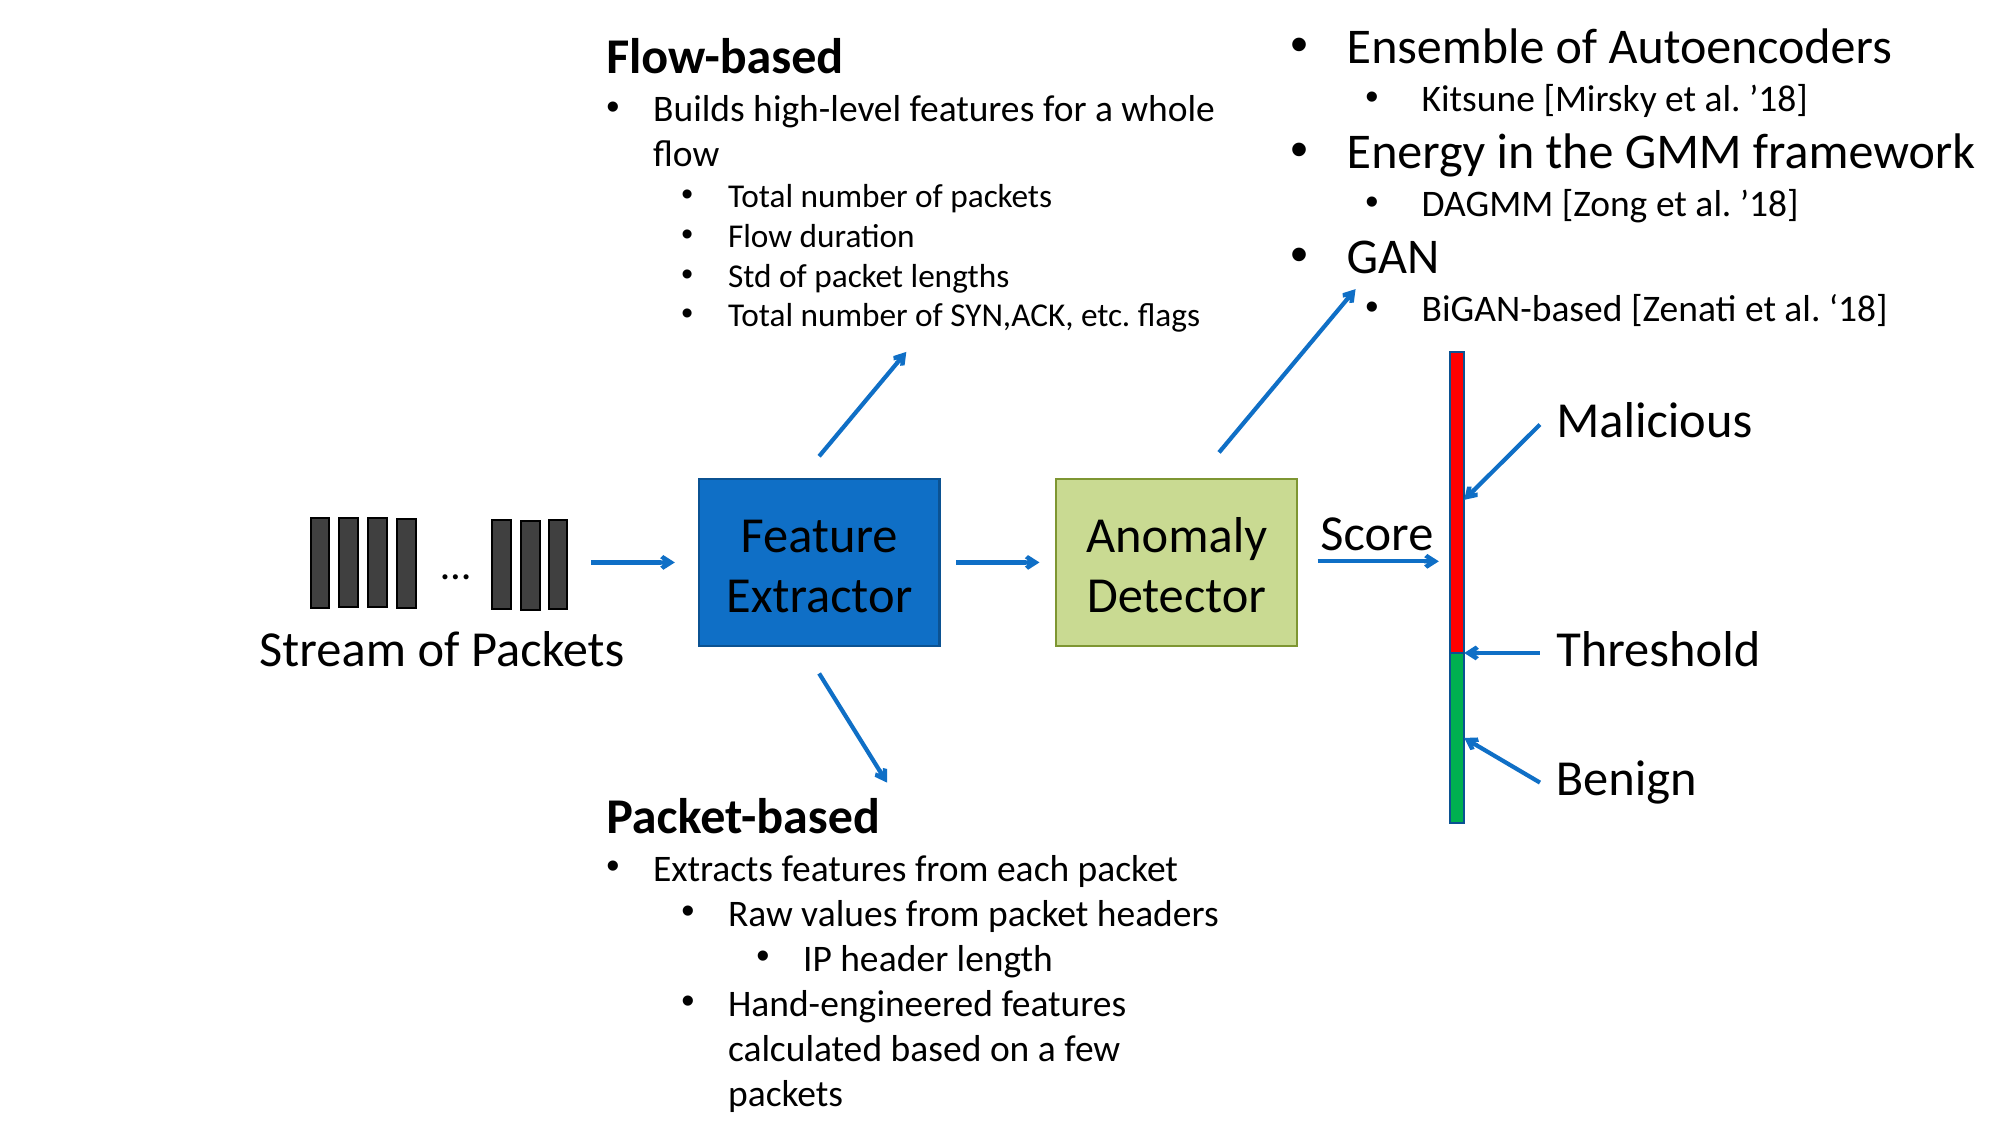

Ensemble of Autoencoders
Kitsune [Mirsky et al. ’18]
Energy in the GMM framework
DAGMM [Zong et al. ’18]
GAN
BiGAN-based [Zenati et al. ‘18]
Flow-based
Builds high-level features for a whole flow
Total number of packets
Flow duration
Std of packet lengths
Total number of SYN,ACK, etc. flags

Malicious
Feature Extractor
Anomaly Detector
Score

…
Stream of Packets
Threshold

Benign
Packet-based
Extracts features from each packet
Raw values from packet headers
IP header length
Hand-engineered features calculated based on a few packets